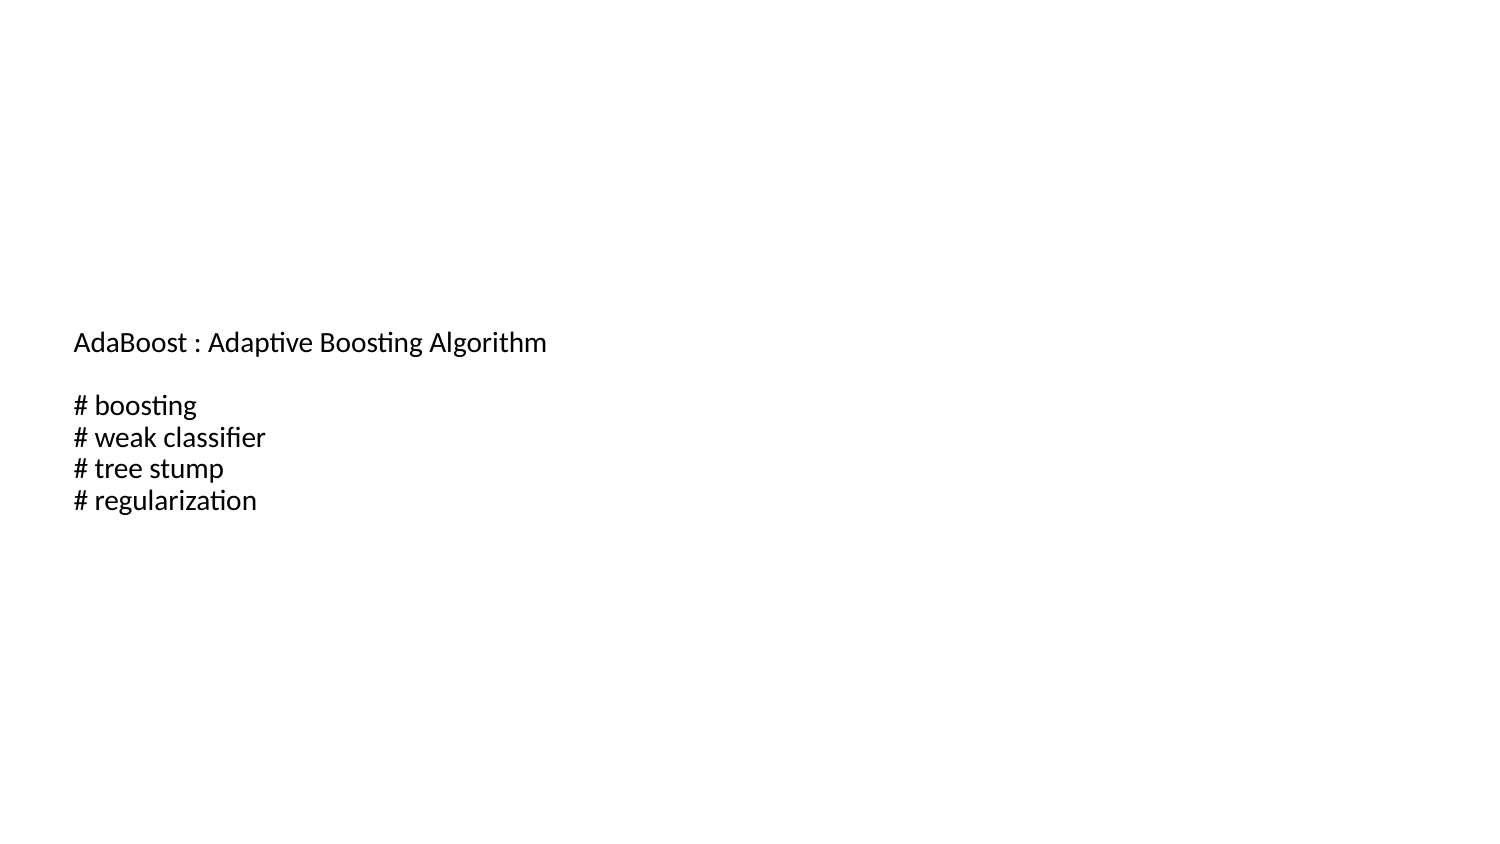

# AdaBoost : Adaptive Boosting Algorithm # boosting # weak classifier # tree stump # regularization